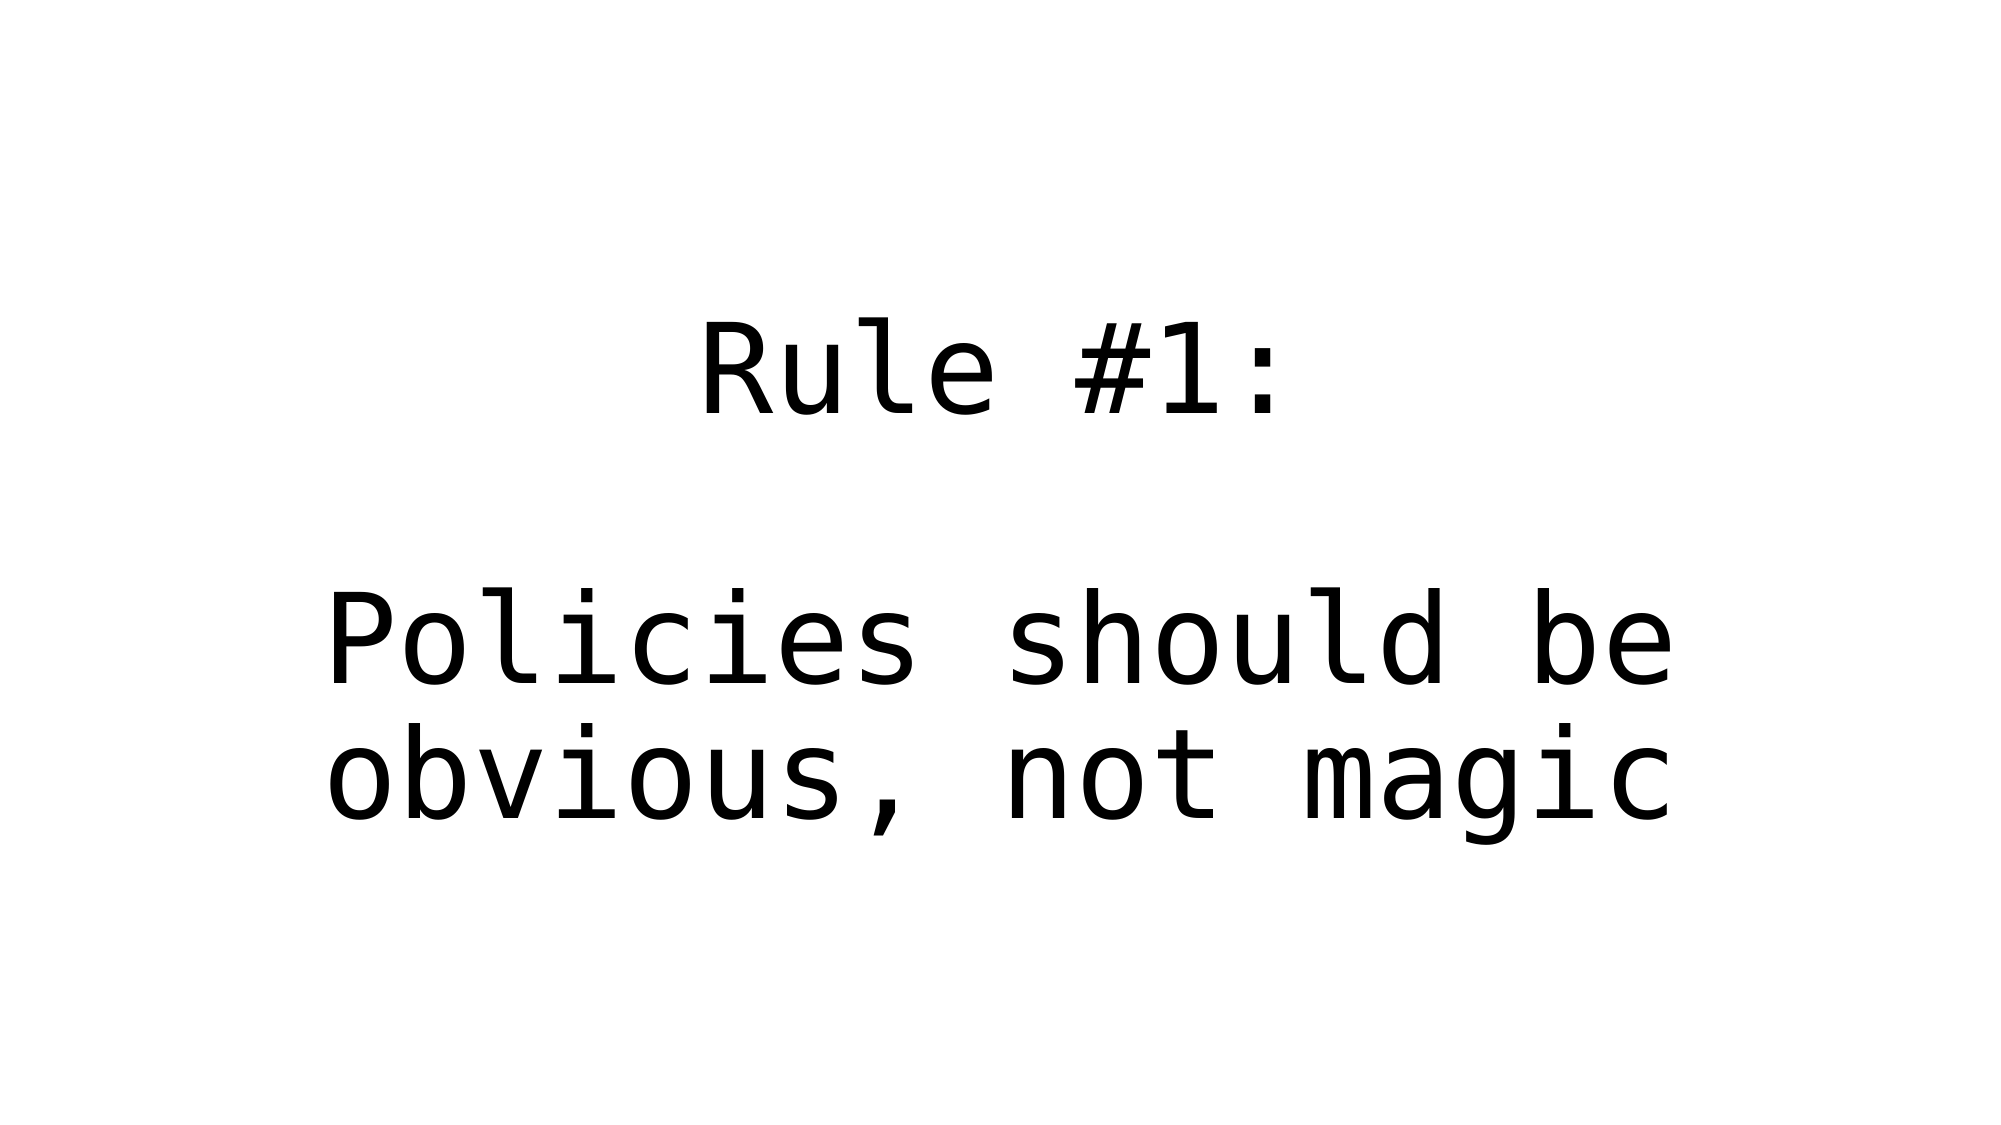

# Rule #1: Policies should be obvious, not magic